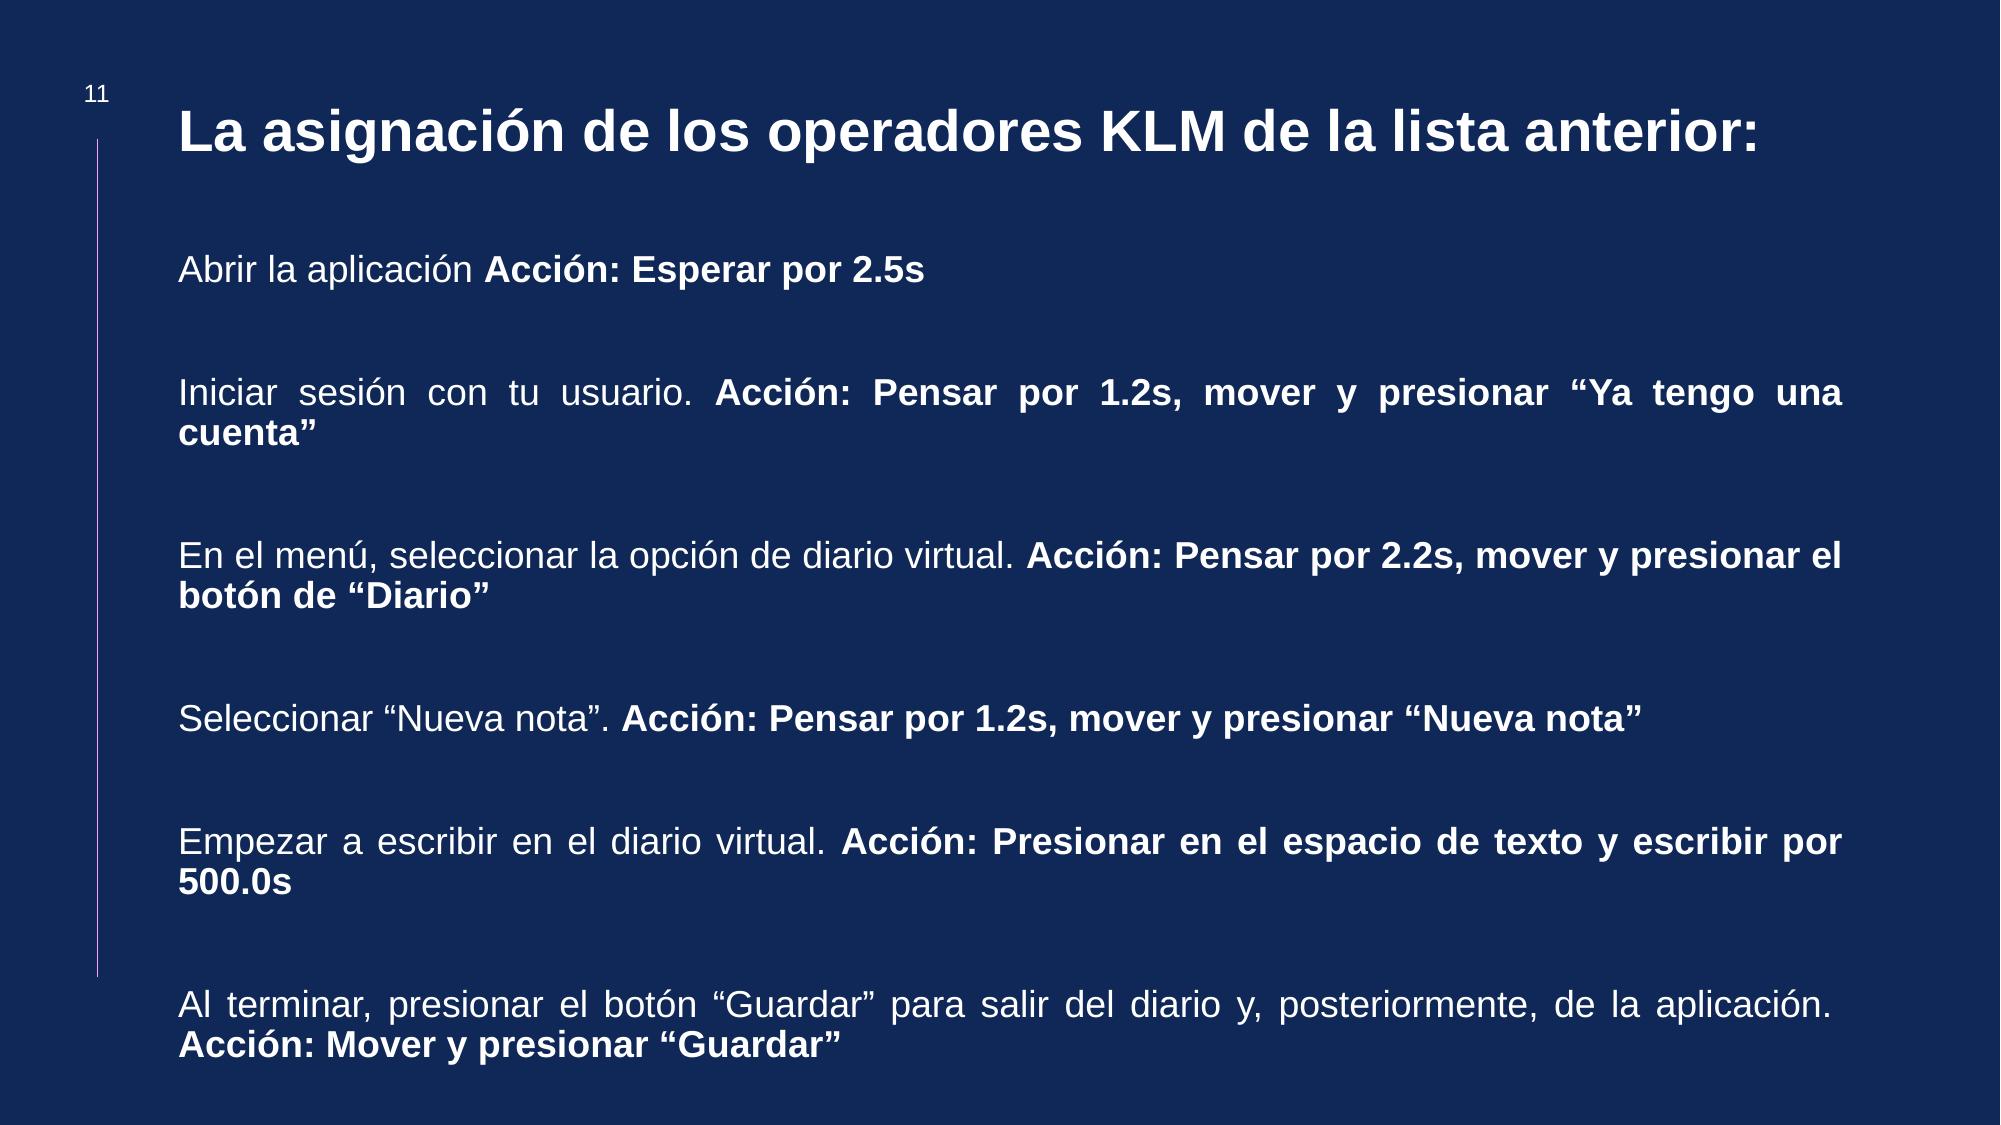

11
La asignación de los operadores KLM de la lista anterior:

Abrir la aplicación Acción: Esperar por 2.5s

Iniciar sesión con tu usuario. Acción: Pensar por 1.2s, mover y presionar “Ya tengo una cuenta”

En el menú, seleccionar la opción de diario virtual. Acción: Pensar por 2.2s, mover y presionar el botón de “Diario”

Seleccionar “Nueva nota”. Acción: Pensar por 1.2s, mover y presionar “Nueva nota”

Empezar a escribir en el diario virtual. Acción: Presionar en el espacio de texto y escribir por 500.0s

Al terminar, presionar el botón “Guardar” para salir del diario y, posteriormente, de la aplicación.  Acción: Mover y presionar “Guardar”